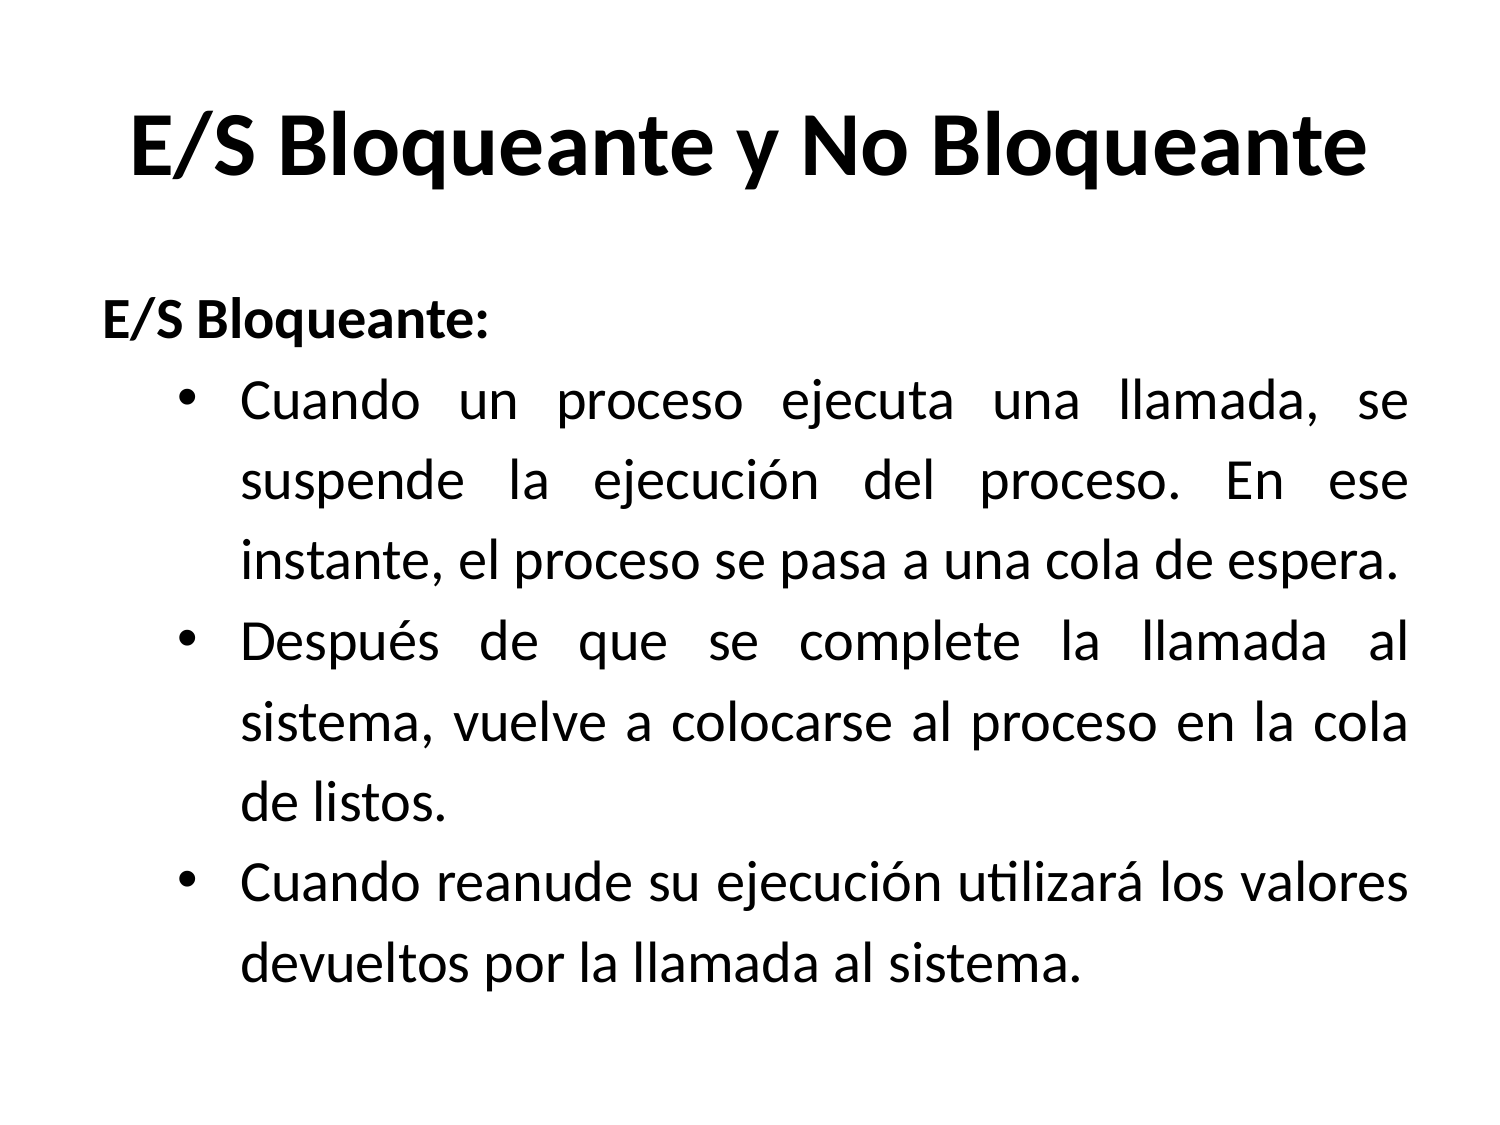

# E/S Bloqueante y No Bloqueante
E/S Bloqueante:
Cuando un proceso ejecuta una llamada, se suspende la ejecución del proceso. En ese instante, el proceso se pasa a una cola de espera.
Después de que se complete la llamada al sistema, vuelve a colocarse al proceso en la cola de listos.
Cuando reanude su ejecución utilizará los valores devueltos por la llamada al sistema.